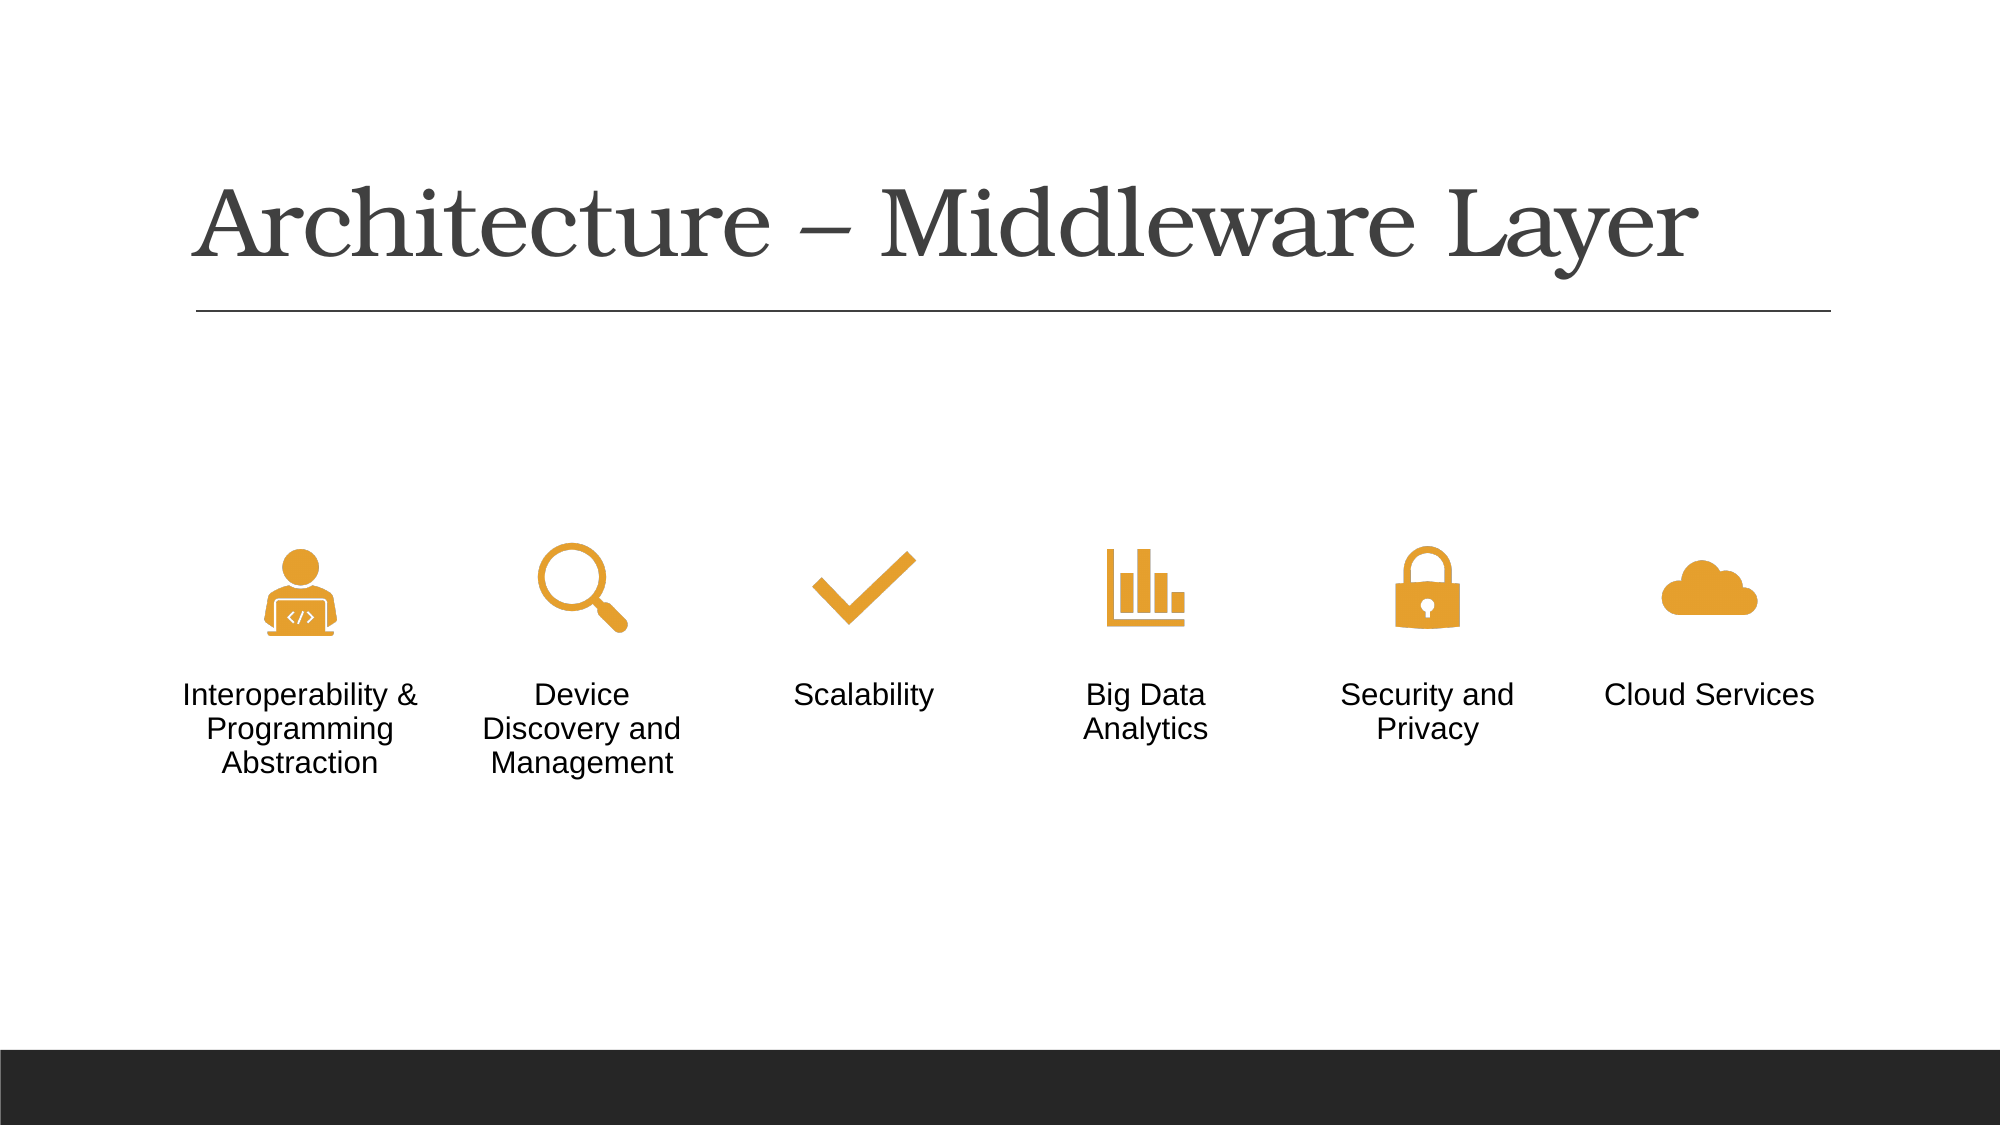

# Architecture – Middleware Layer
Interoperability & Programming Abstraction
Device Discovery and Management
Scalability
Big Data Analytics
Security and Privacy
Cloud Services